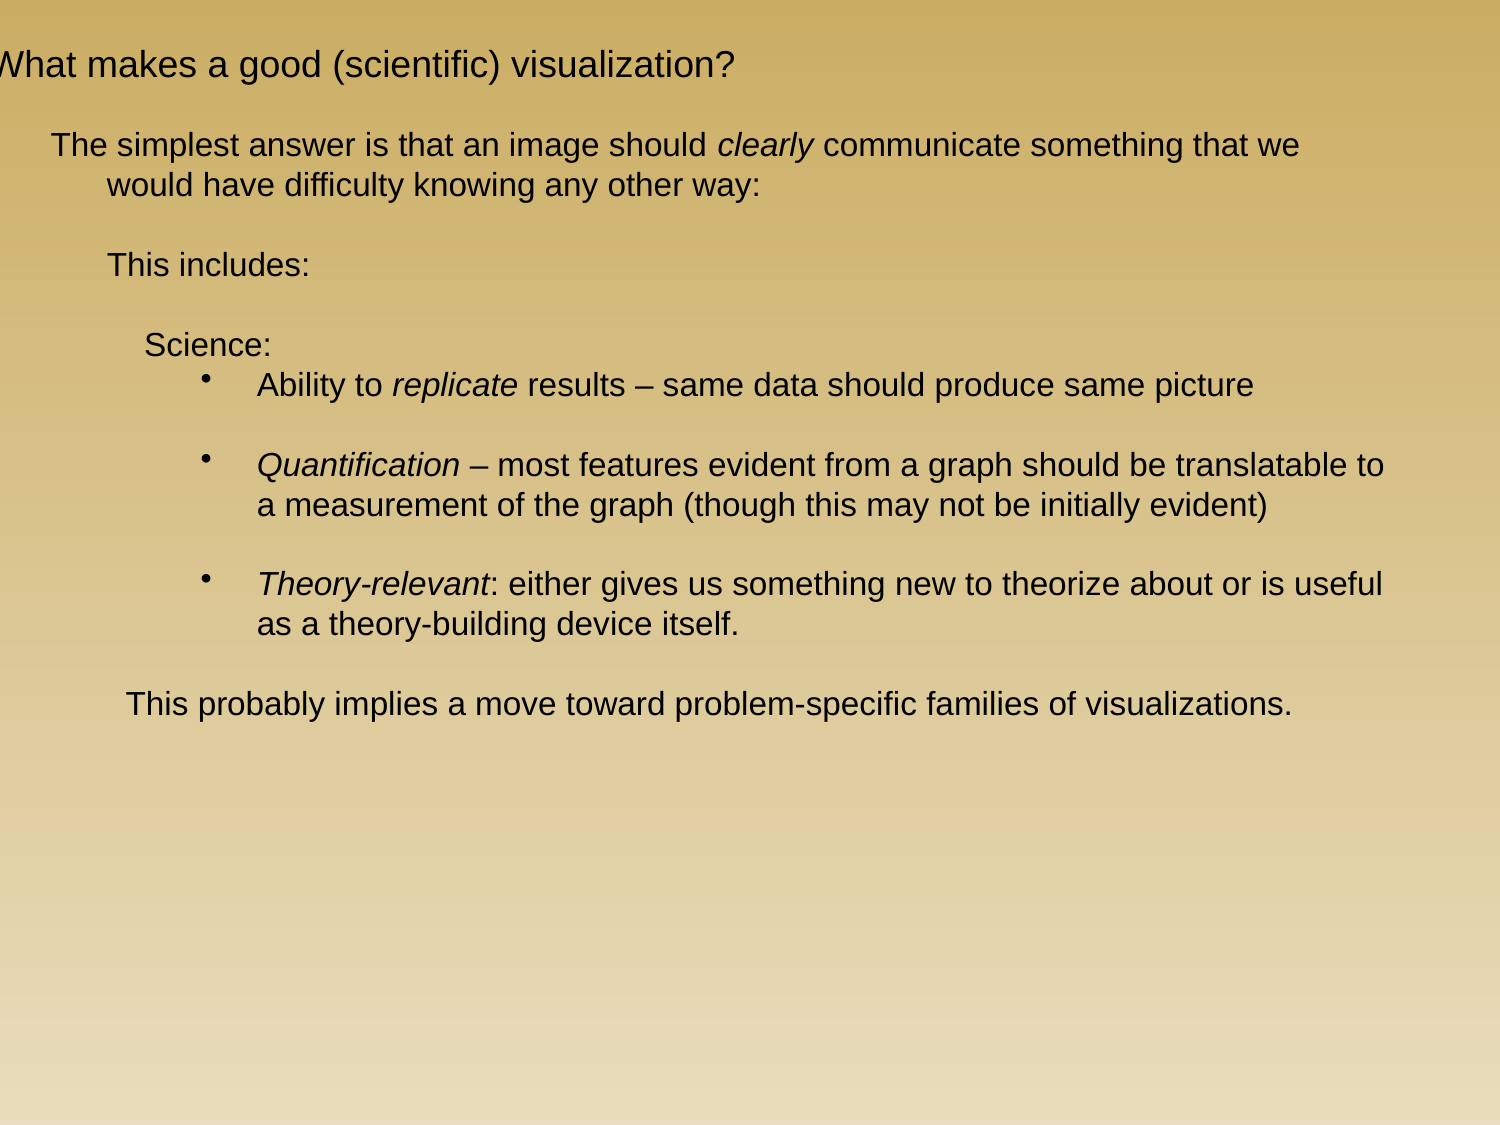

What makes a good (scientific) visualization?
The simplest answer is that an image should clearly communicate something that we would have difficulty knowing any other way:

	This includes:

  Science:
Ability to replicate results – same data should produce same picture

Quantification – most features evident from a graph should be translatable to a measurement of the graph (though this may not be initially evident)

Theory-relevant: either gives us something new to theorize about or is useful as a theory-building device itself.

This probably implies a move toward problem-specific families of visualizations.